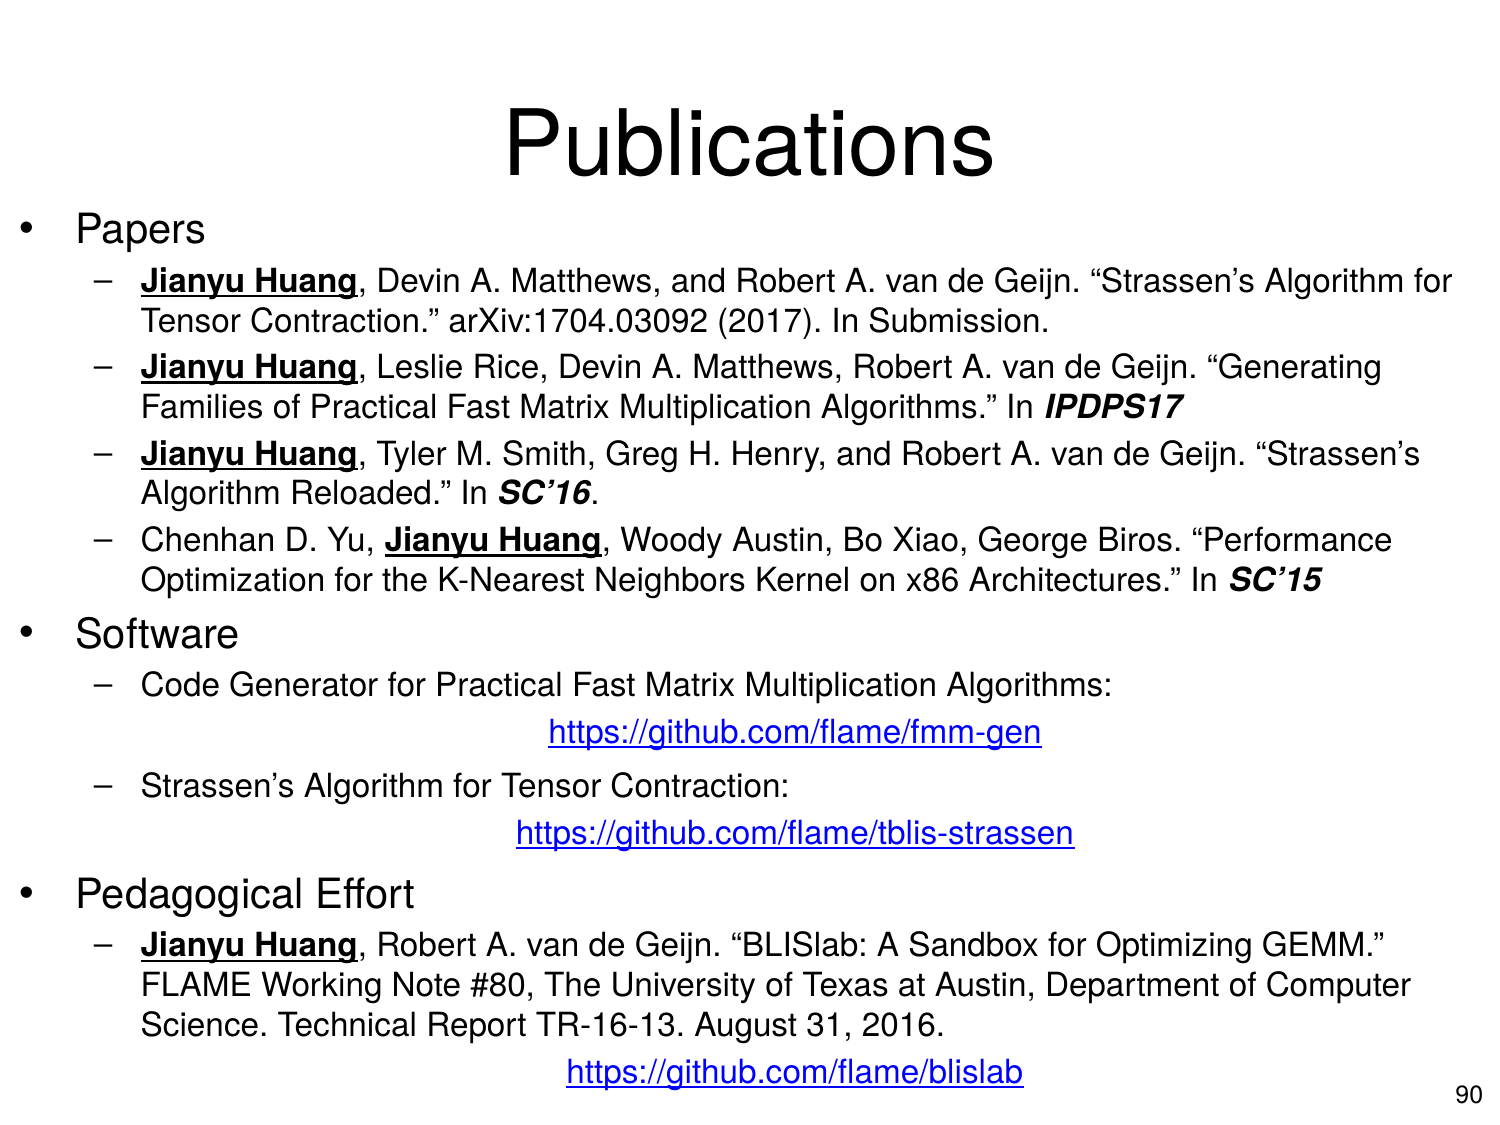

# Publications
Papers
Jianyu Huang, Devin A. Matthews, and Robert A. van de Geijn. “Strassen’s Algorithm for Tensor Contraction.” arXiv:1704.03092 (2017). In Submission.
Jianyu Huang, Leslie Rice, Devin A. Matthews, Robert A. van de Geijn. “Generating Families of Practical Fast Matrix Multiplication Algorithms.” In IPDPS17
Jianyu Huang, Tyler M. Smith, Greg H. Henry, and Robert A. van de Geijn. “Strassen’s Algorithm Reloaded.” In SC’16.
Chenhan D. Yu, Jianyu Huang, Woody Austin, Bo Xiao, George Biros. “Performance Optimization for the K-Nearest Neighbors Kernel on x86 Architectures.” In SC’15
Software
Code Generator for Practical Fast Matrix Multiplication Algorithms:
https://github.com/flame/fmm-gen
Strassen’s Algorithm for Tensor Contraction:
https://github.com/flame/tblis-strassen
Pedagogical Effort
Jianyu Huang, Robert A. van de Geijn. “BLISlab: A Sandbox for Optimizing GEMM.” FLAME Working Note #80, The University of Texas at Austin, Department of Computer Science. Technical Report TR-16-13. August 31, 2016.
https://github.com/flame/blislab
90